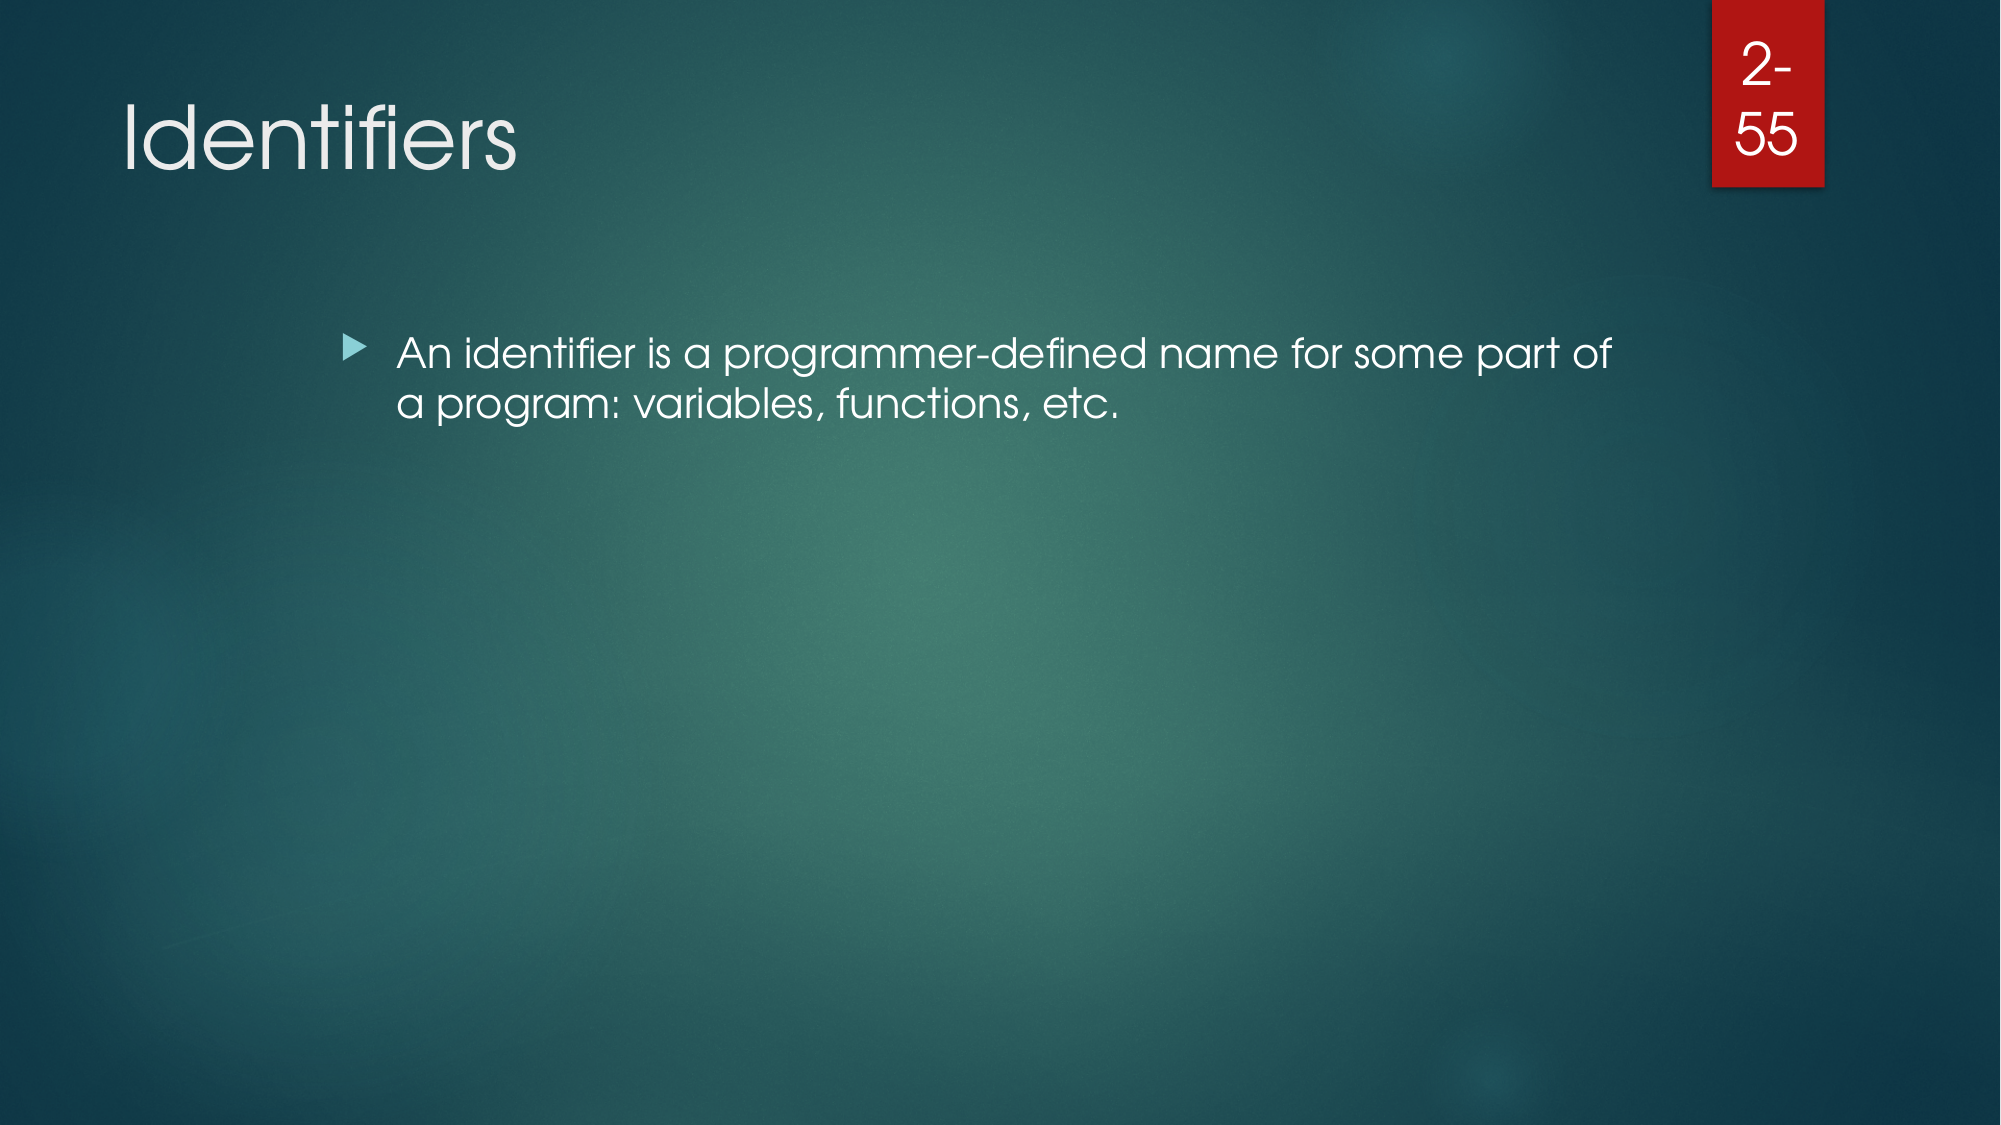

2-55
# Identifiers
An identifier is a programmer-defined name for some part of a program: variables, functions, etc.